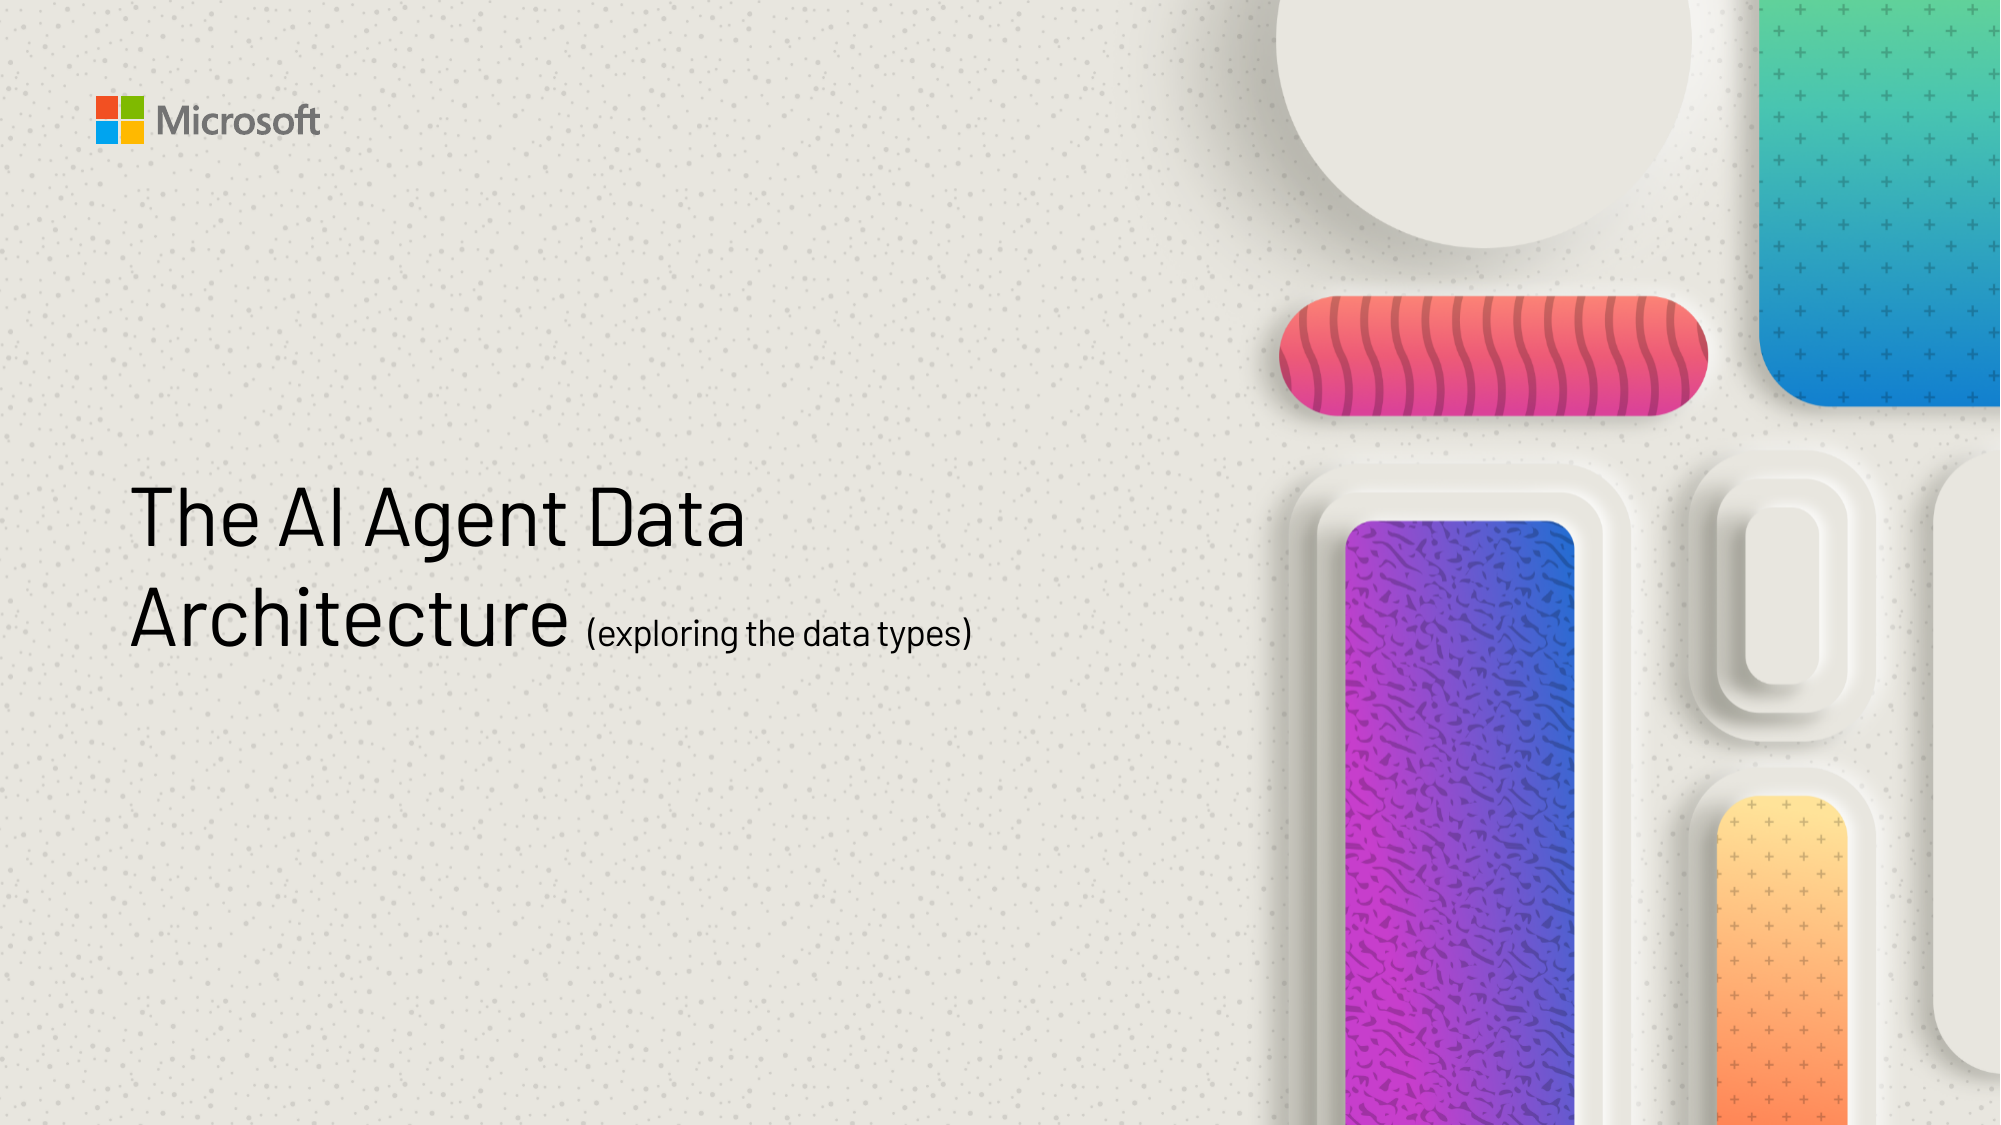

# The AI Agent Data Architecture (exploring the data types)